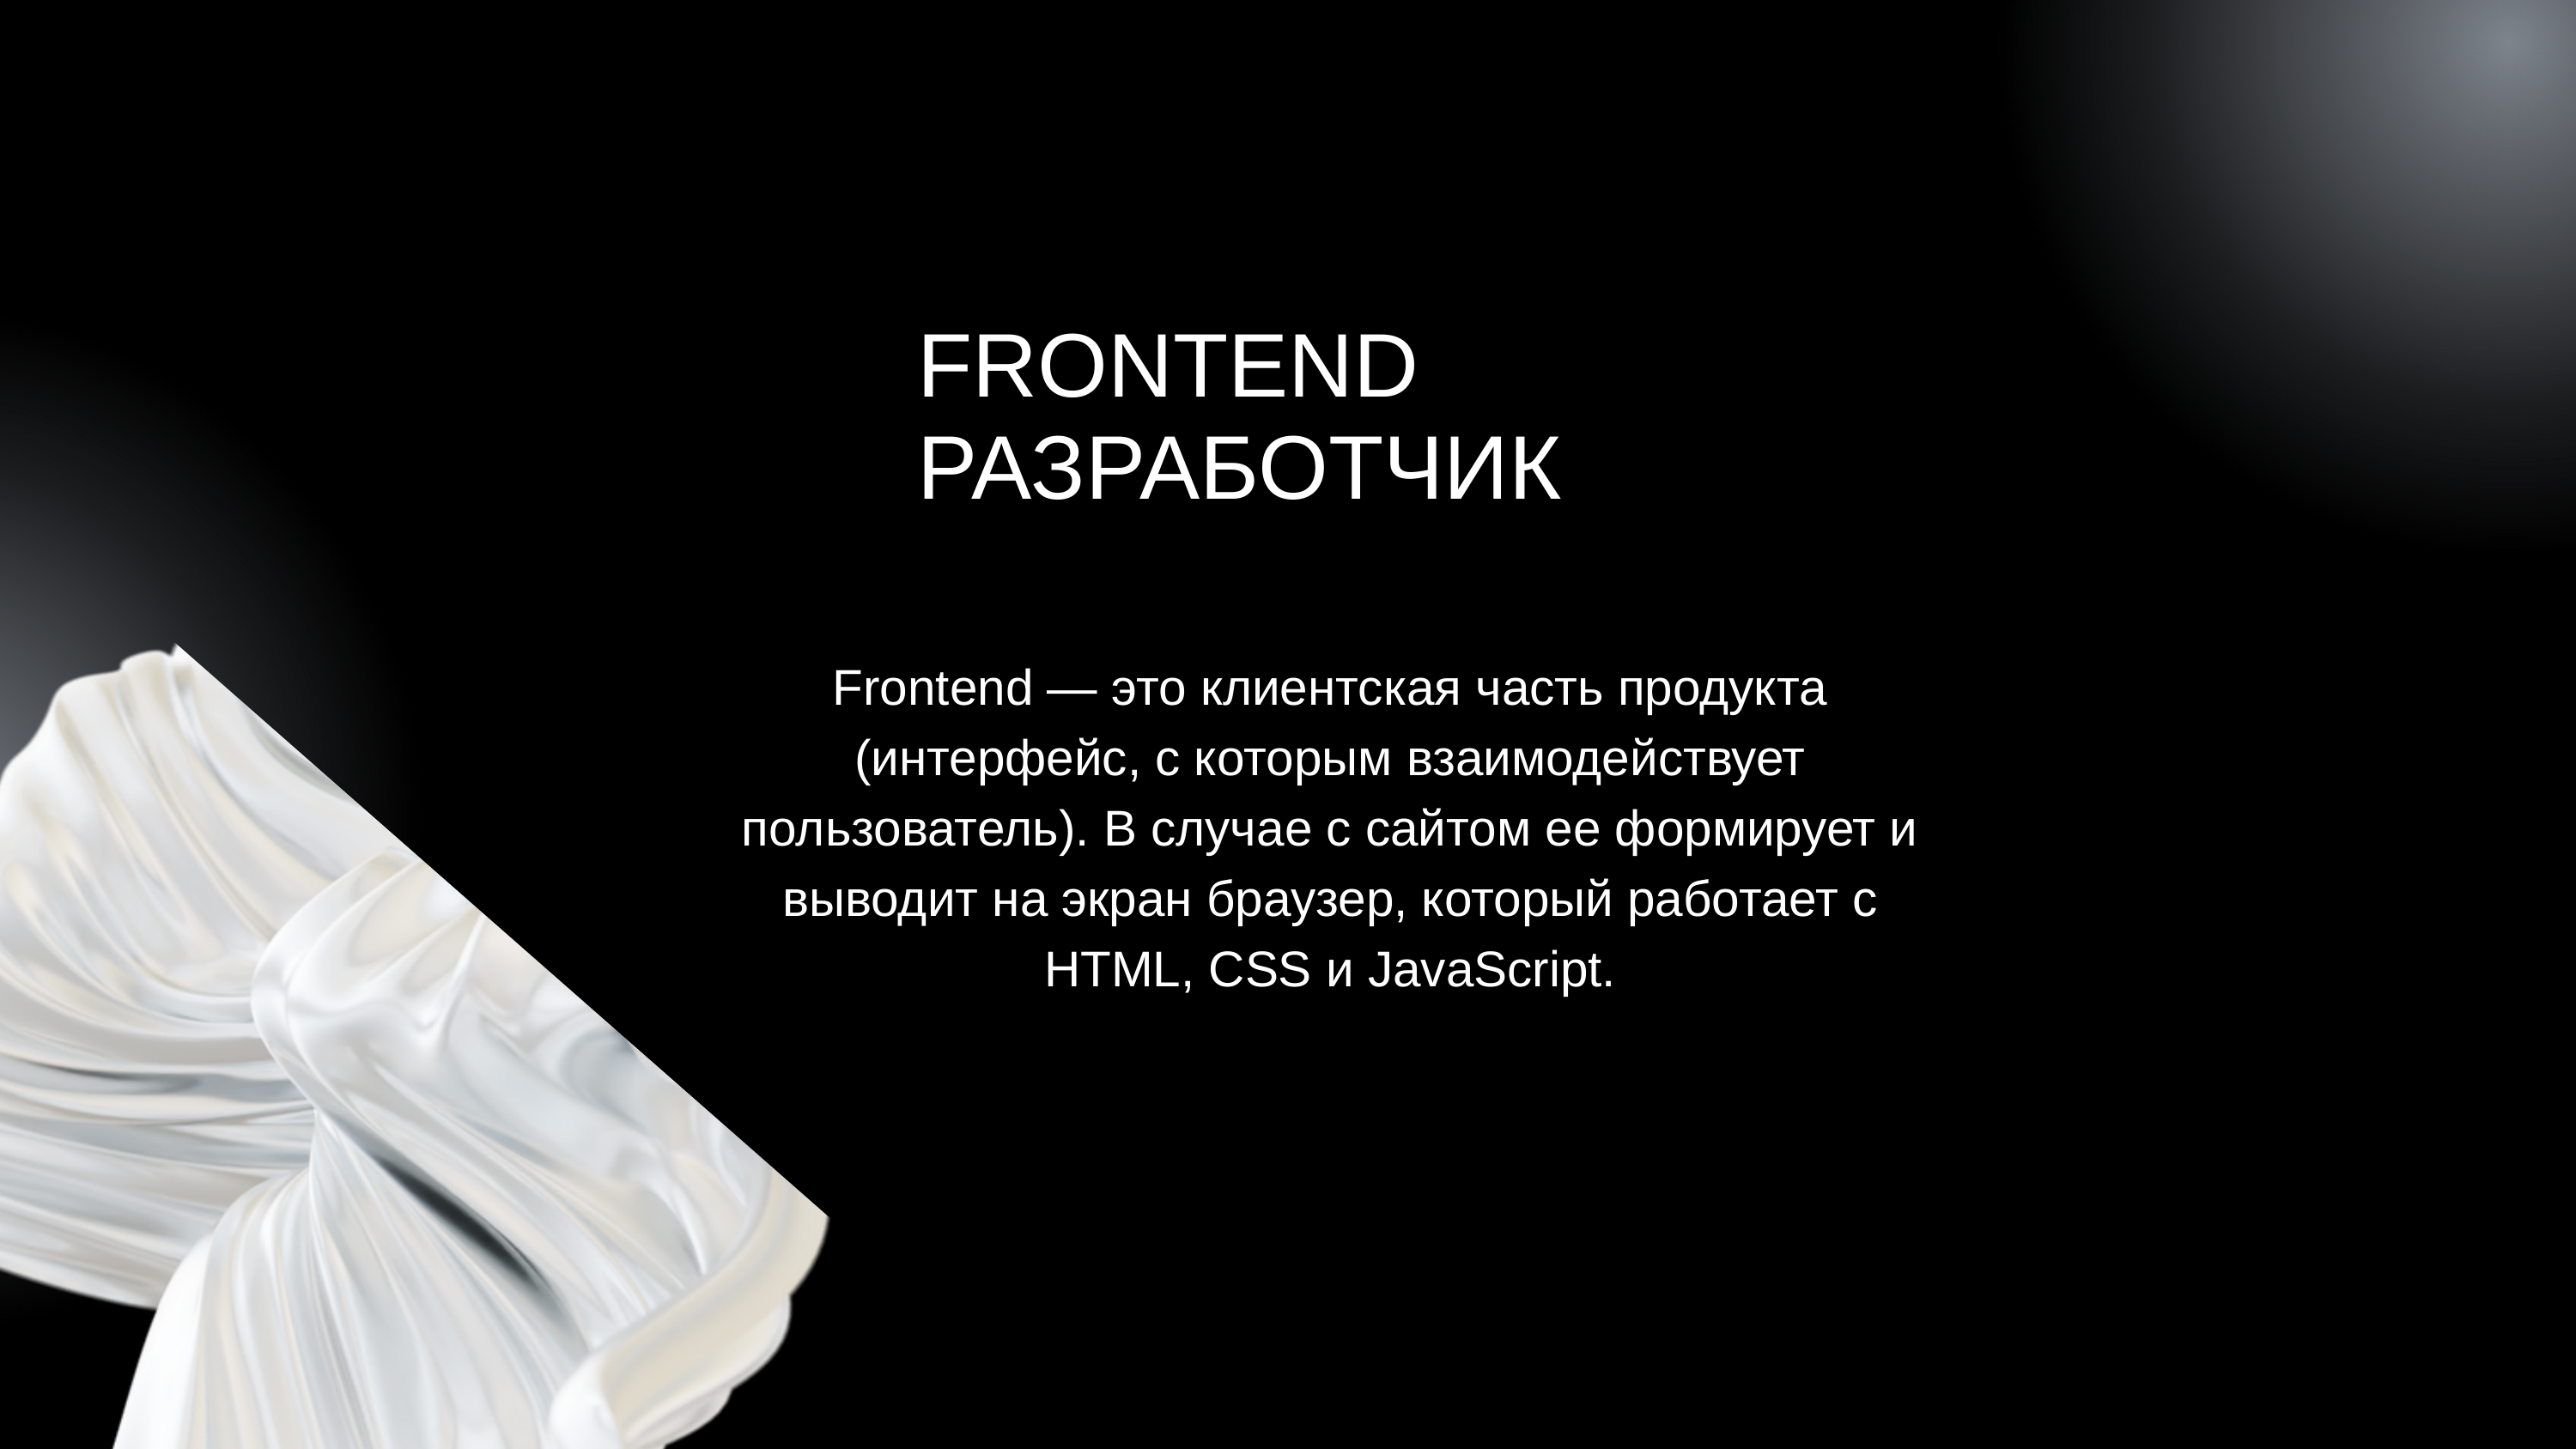

FRONTEND РАЗРАБОТЧИК

Frontend — это клиентская часть продукта (интерфейс, с которым взаимодействует пользователь). В случае с сайтом ее формирует и выводит на экран браузер, который работает с HTML, CSS и JavaScript.